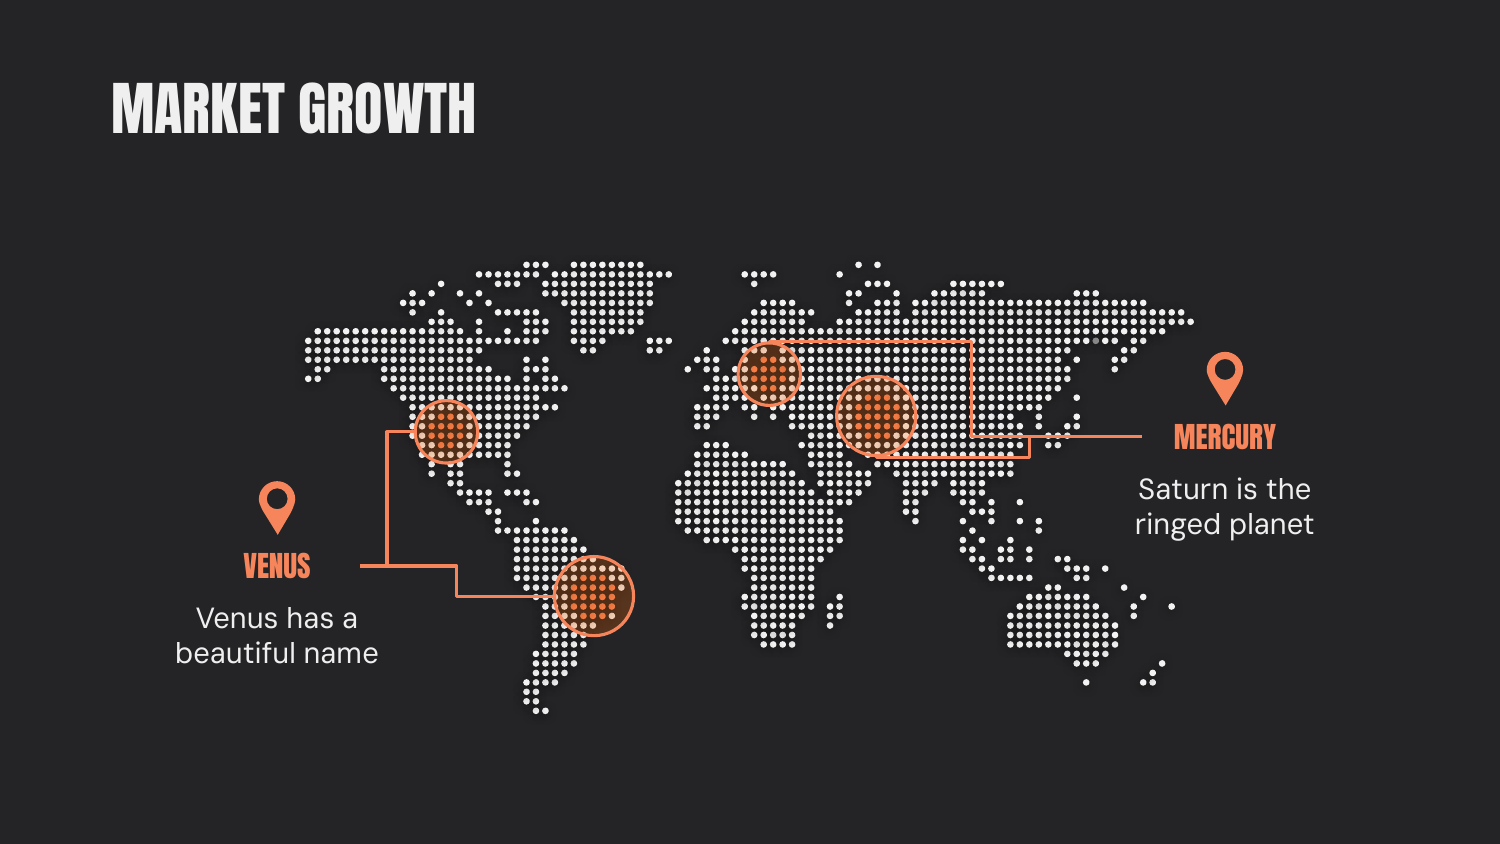

# MARKET GROWTH

MERCURY
Saturn is the ringed planet

VENUS

Venus has a beautiful name